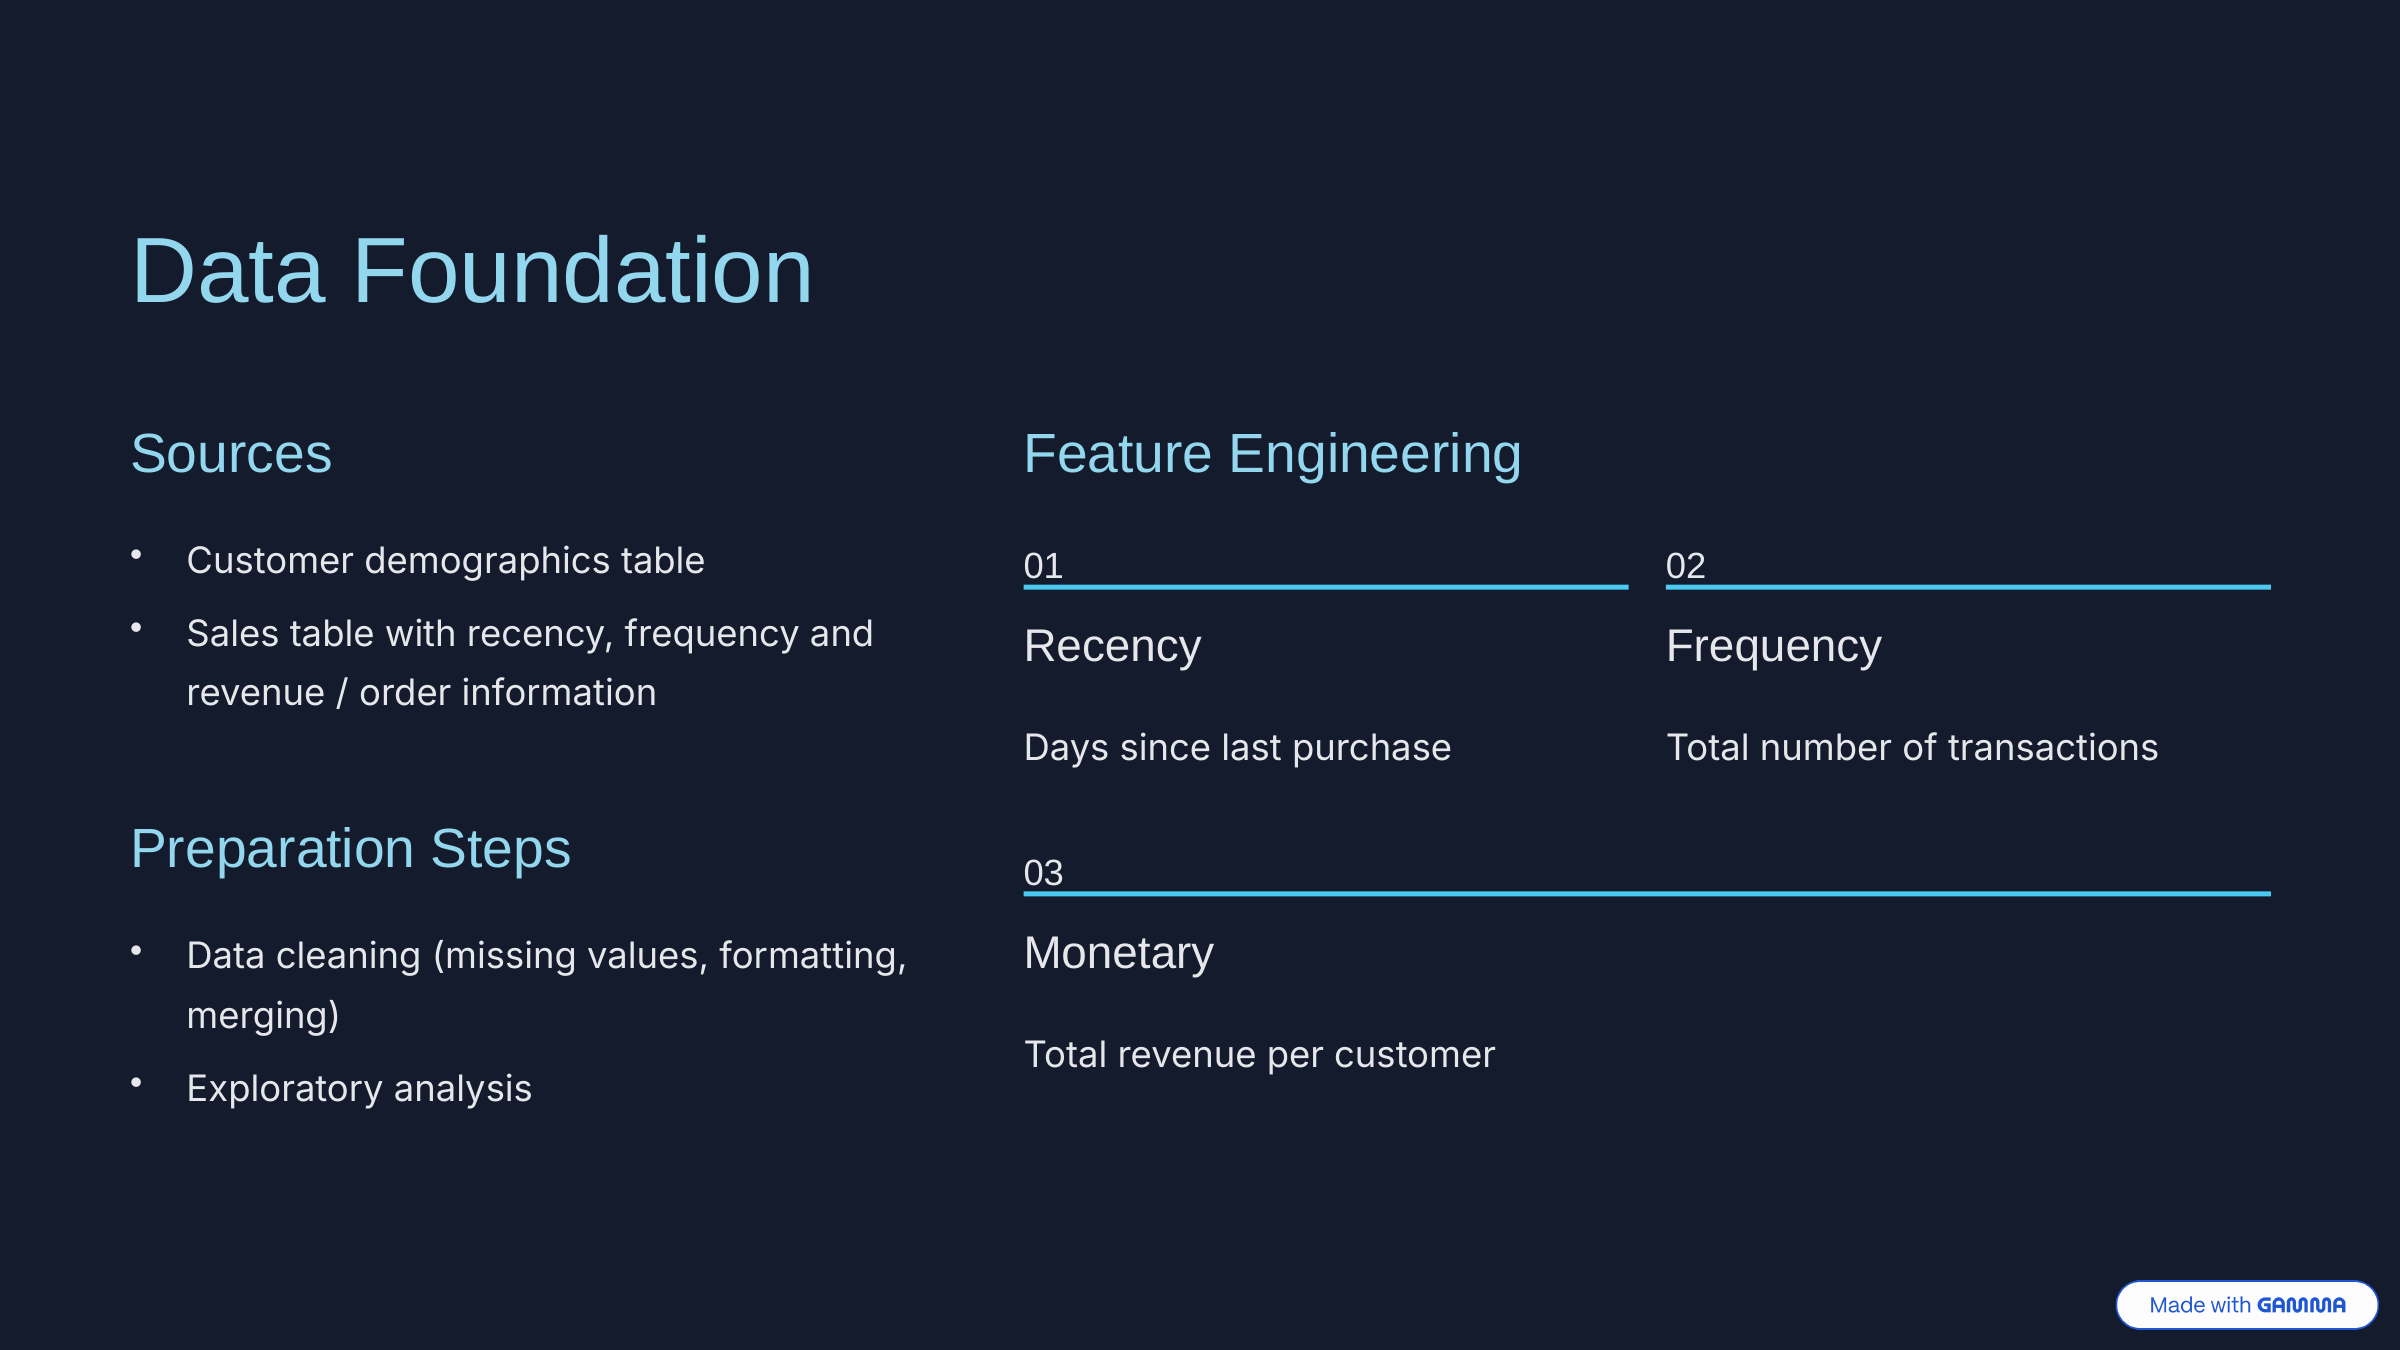

Data Foundation
Sources
Feature Engineering
Customer demographics table
01
02

Sales table with recency, frequency and revenue / order information
Recency
Frequency
Days since last purchase
Total number of transactions
Preparation Steps
03

Data cleaning (missing values, formatting, merging)
Monetary
Total revenue per customer
Exploratory analysis